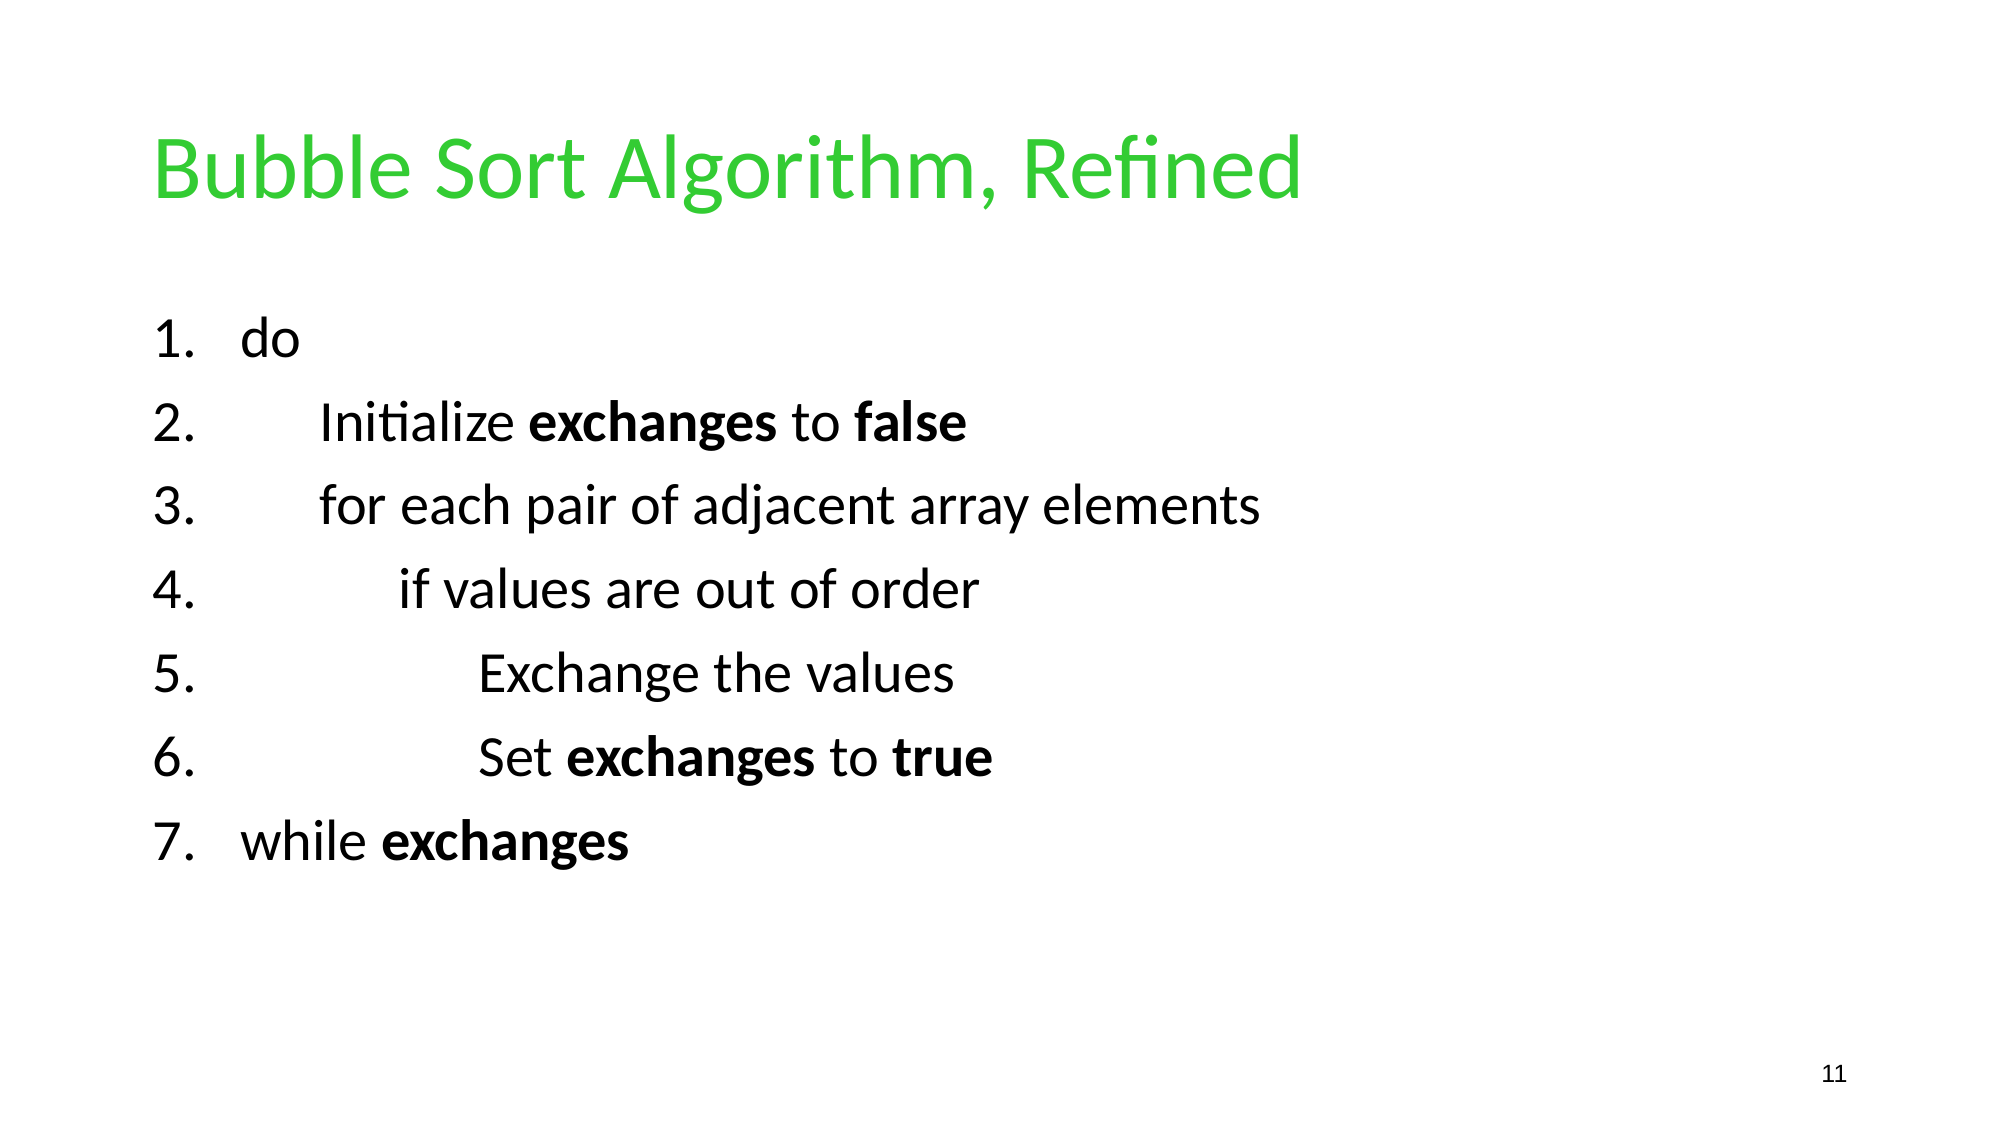

# Bubble Sort Algorithm, Refined
do
      Initialize exchanges to false
      for each pair of adjacent array elements
            if values are out of order
                  Exchange the values
                  Set exchanges to true
while exchanges
11